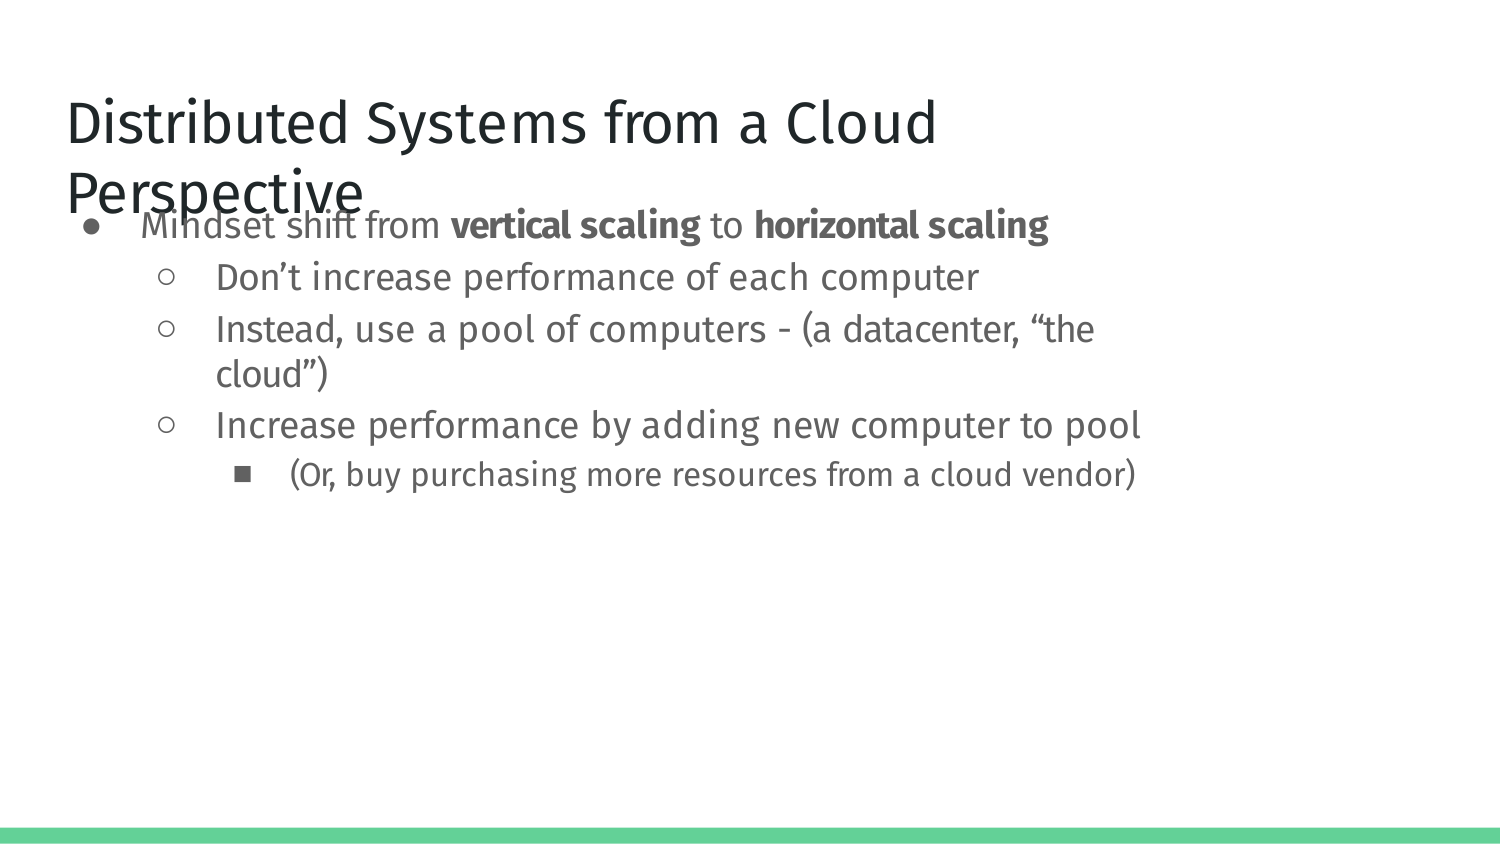

# Distributed Systems from a Cloud Perspective
Mindset shift from vertical scaling to horizontal scaling
Don’t increase performance of each computer
Instead, use a pool of computers - (a datacenter, “the cloud”)
Increase performance by adding new computer to pool
(Or, buy purchasing more resources from a cloud vendor)